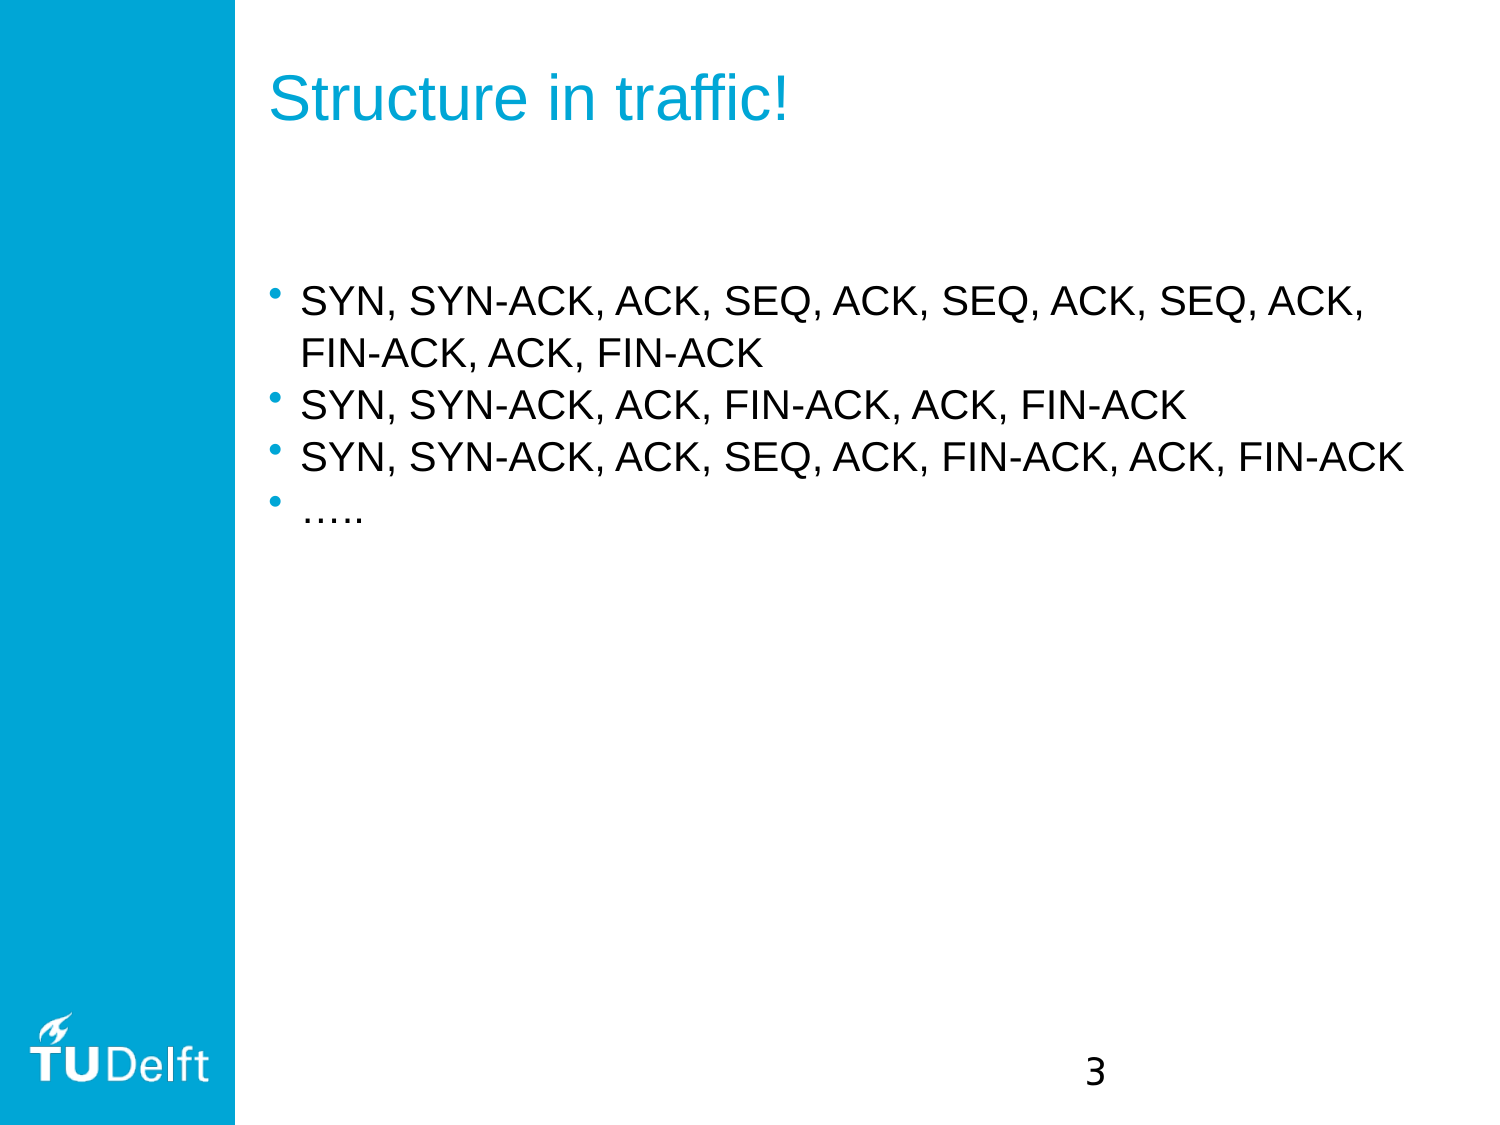

# Structure in traffic!
SYN, SYN-ACK, ACK, SEQ, ACK, SEQ, ACK, SEQ, ACK, FIN-ACK, ACK, FIN-ACK
SYN, SYN-ACK, ACK, FIN-ACK, ACK, FIN-ACK
SYN, SYN-ACK, ACK, SEQ, ACK, FIN-ACK, ACK, FIN-ACK
…..

3